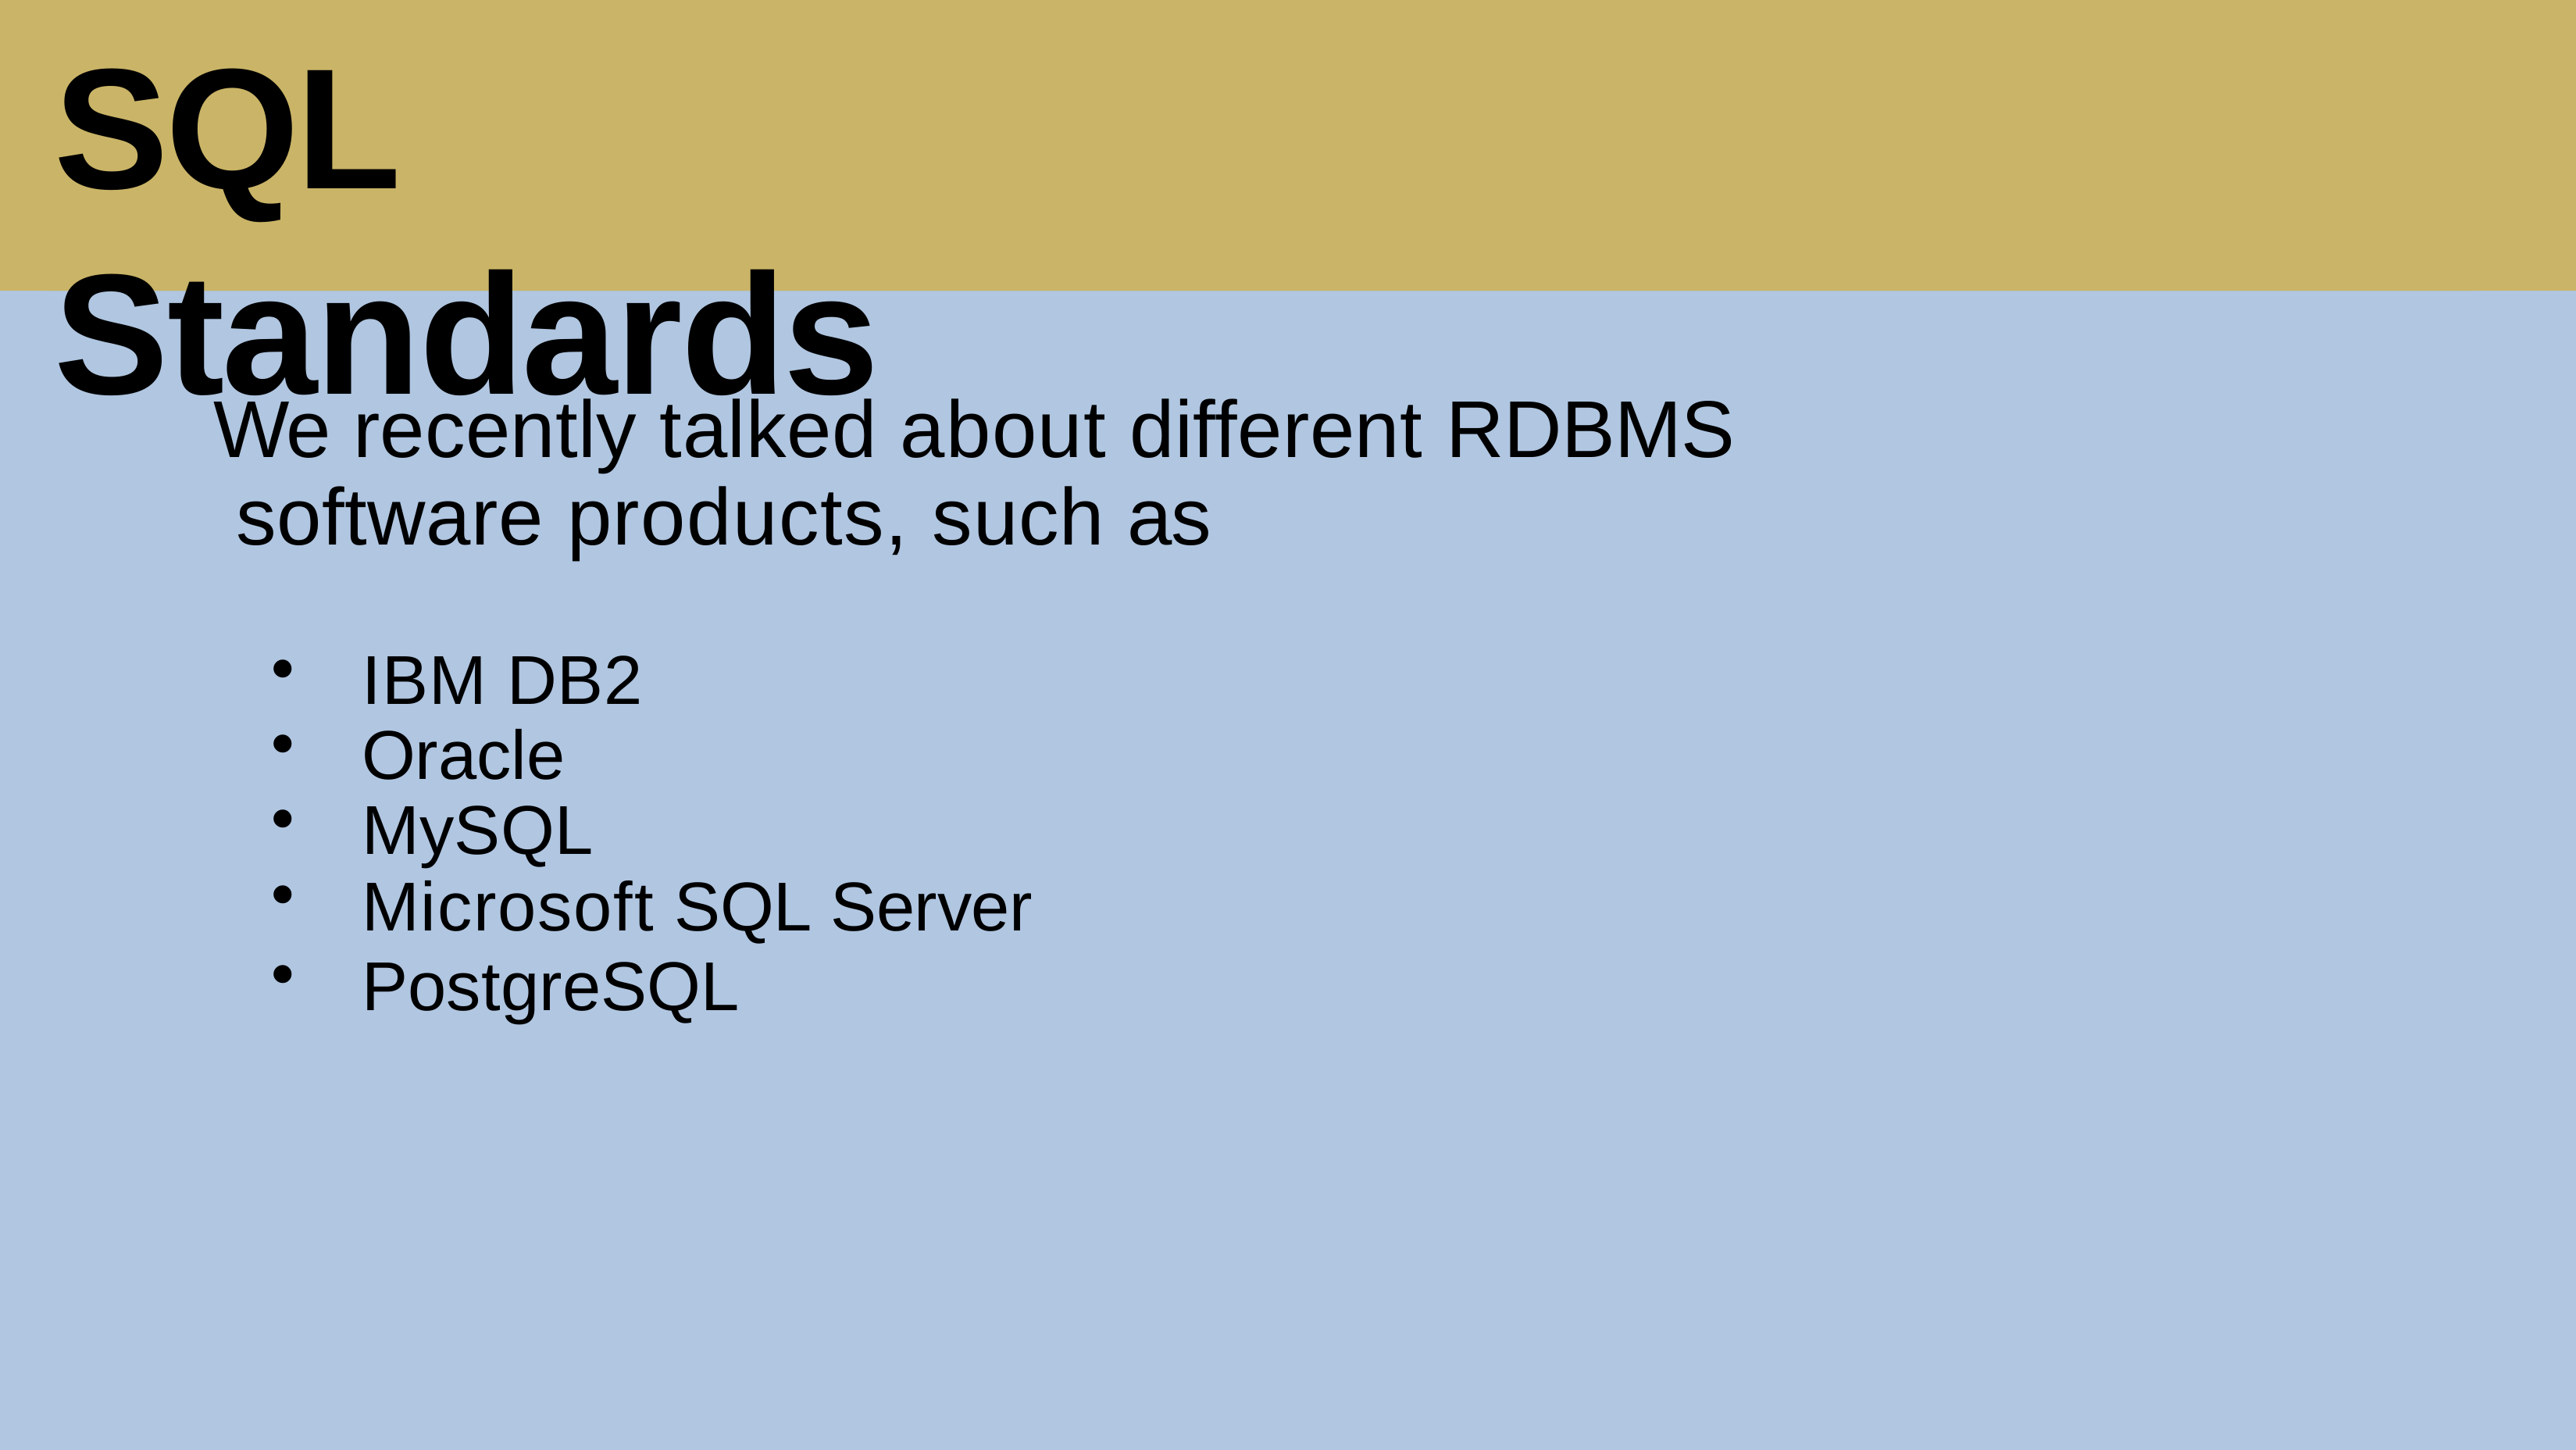

# SQL Standards
We recently talked about different RDBMS  software products, such as
IBM DB2
Oracle
MySQL
Microsoft SQL Server
PostgreSQL